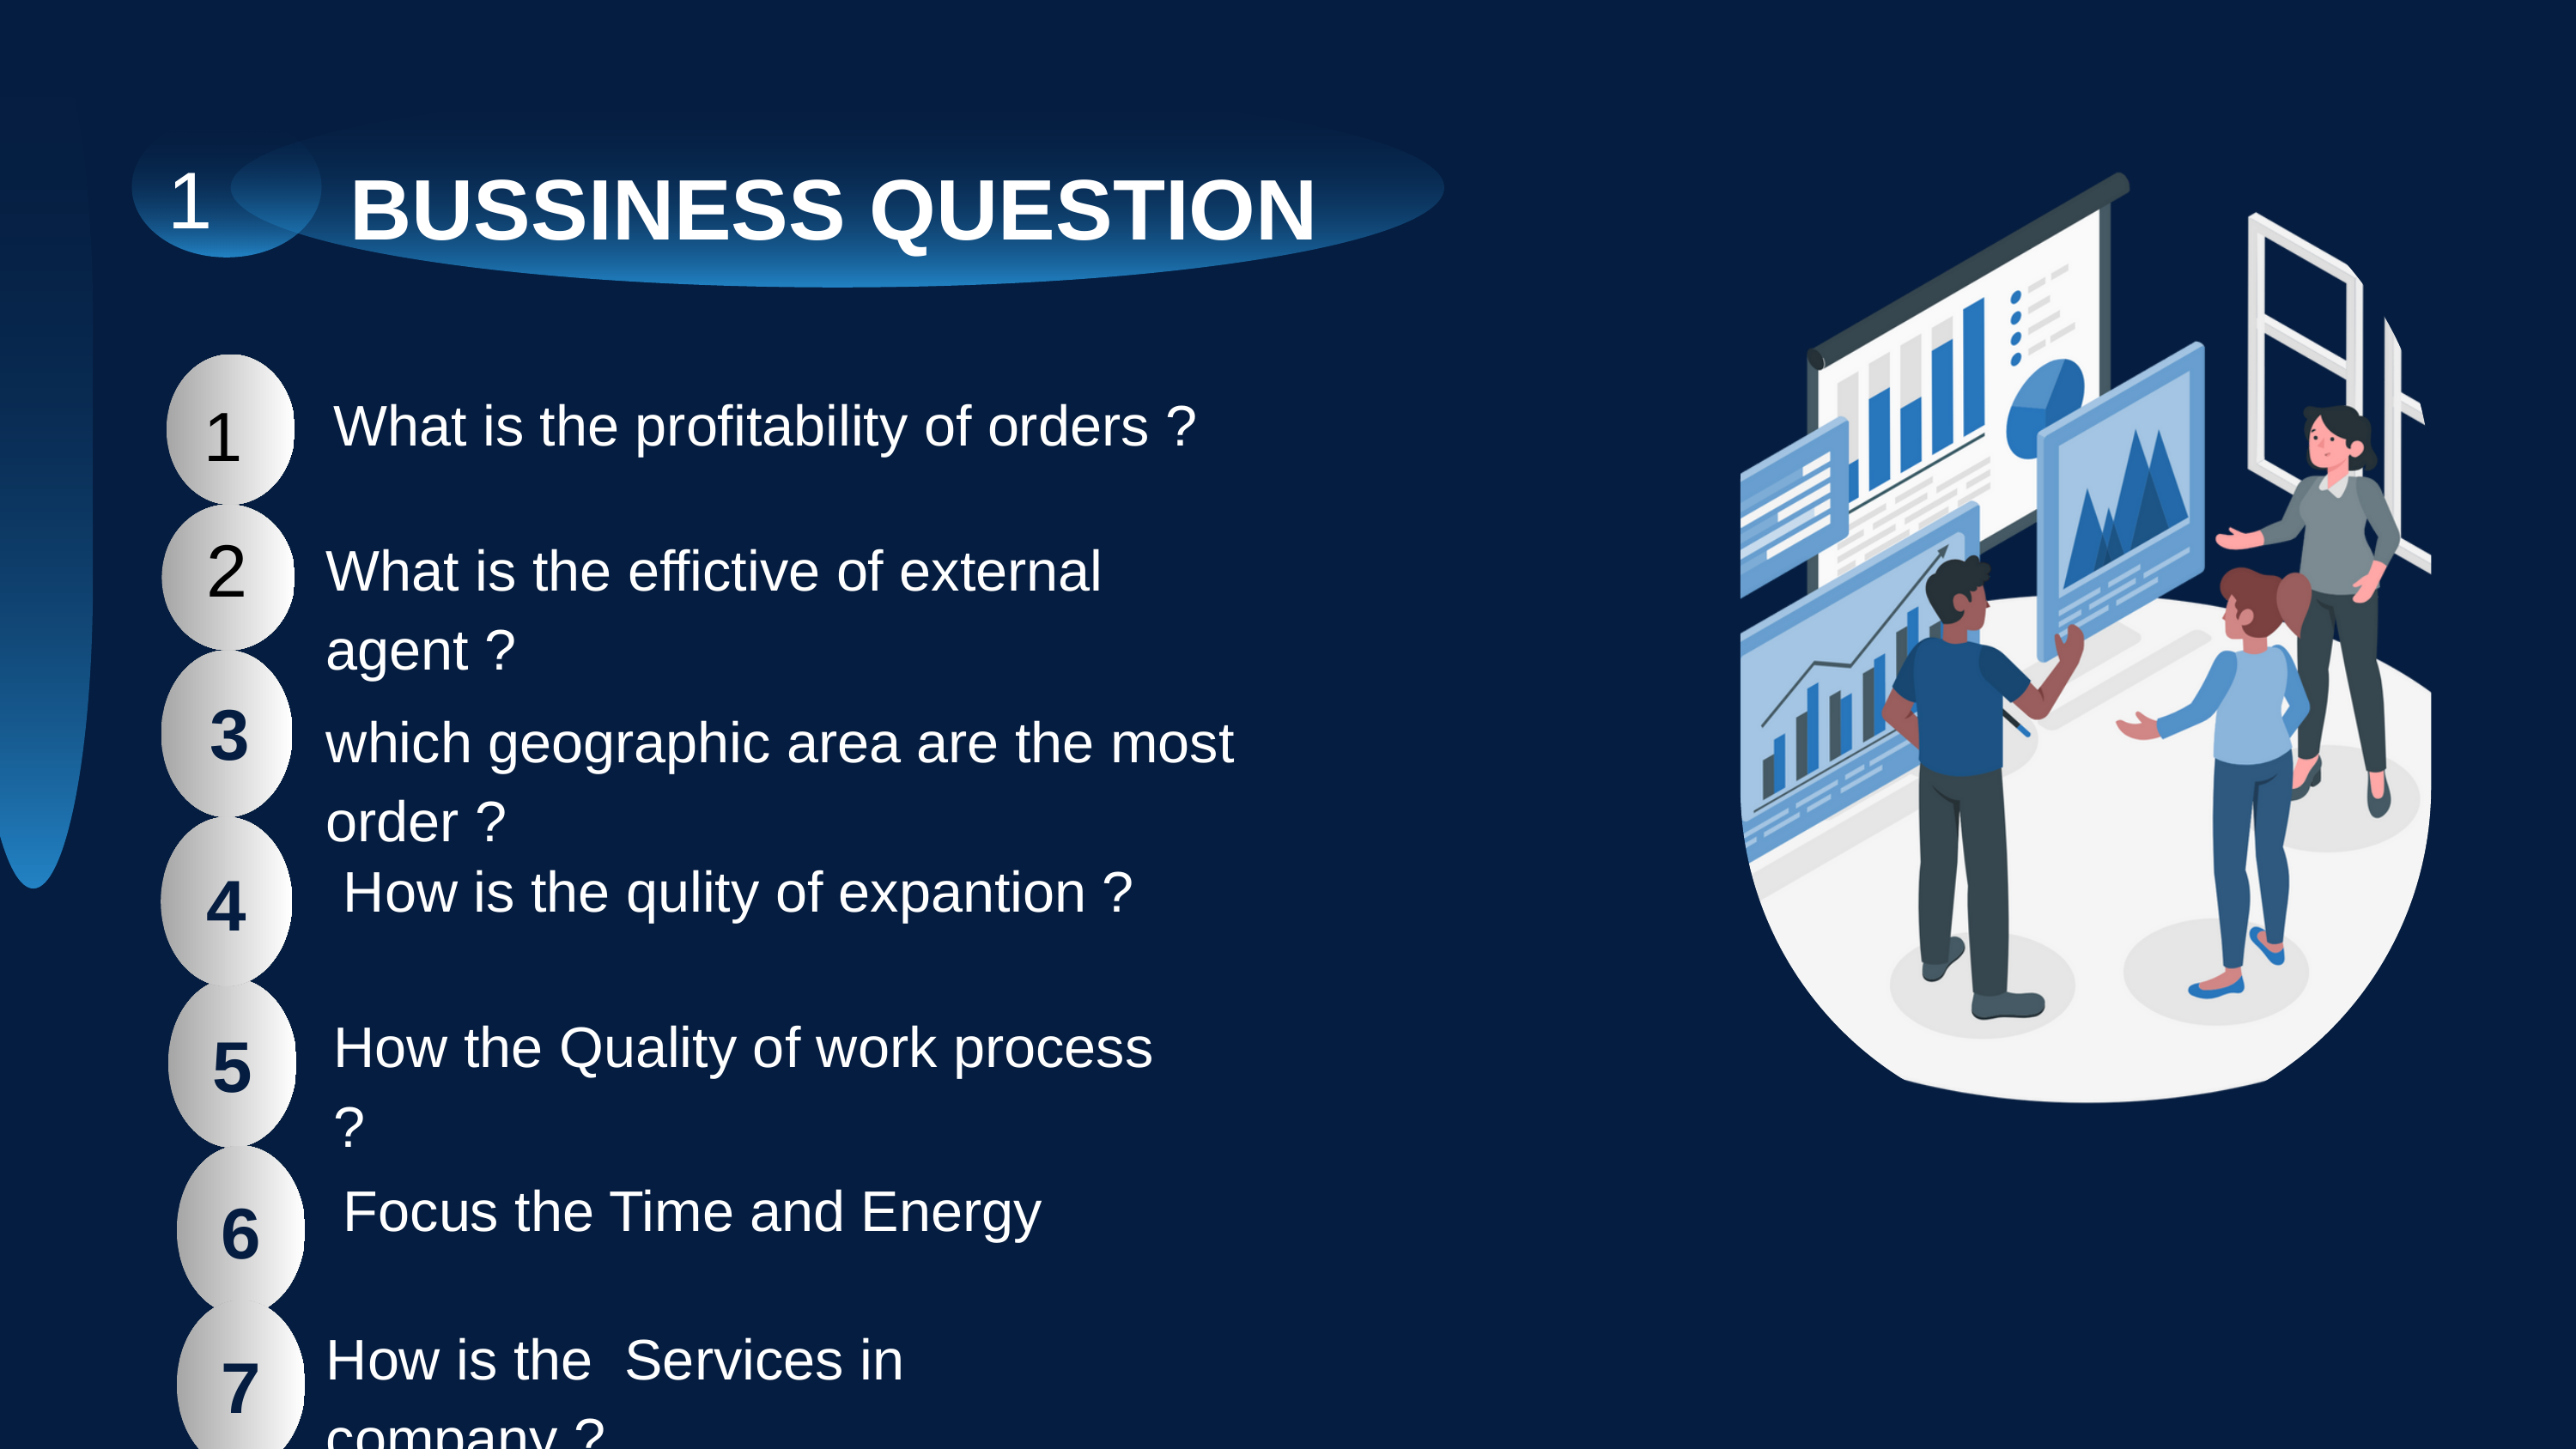

1

BUSSINESS QUESTION

What is the profitability of orders ?
1

2
What is the effictive of external agent ?

3
which geographic area are the most order ?

4
How is the qulity of expantion ?

5
How the Quality of work process ?
WHICH TYPE OF MEDICINE IS TKE MOST

6
Focus the Time and Energy

7
How is the  Services in company ?